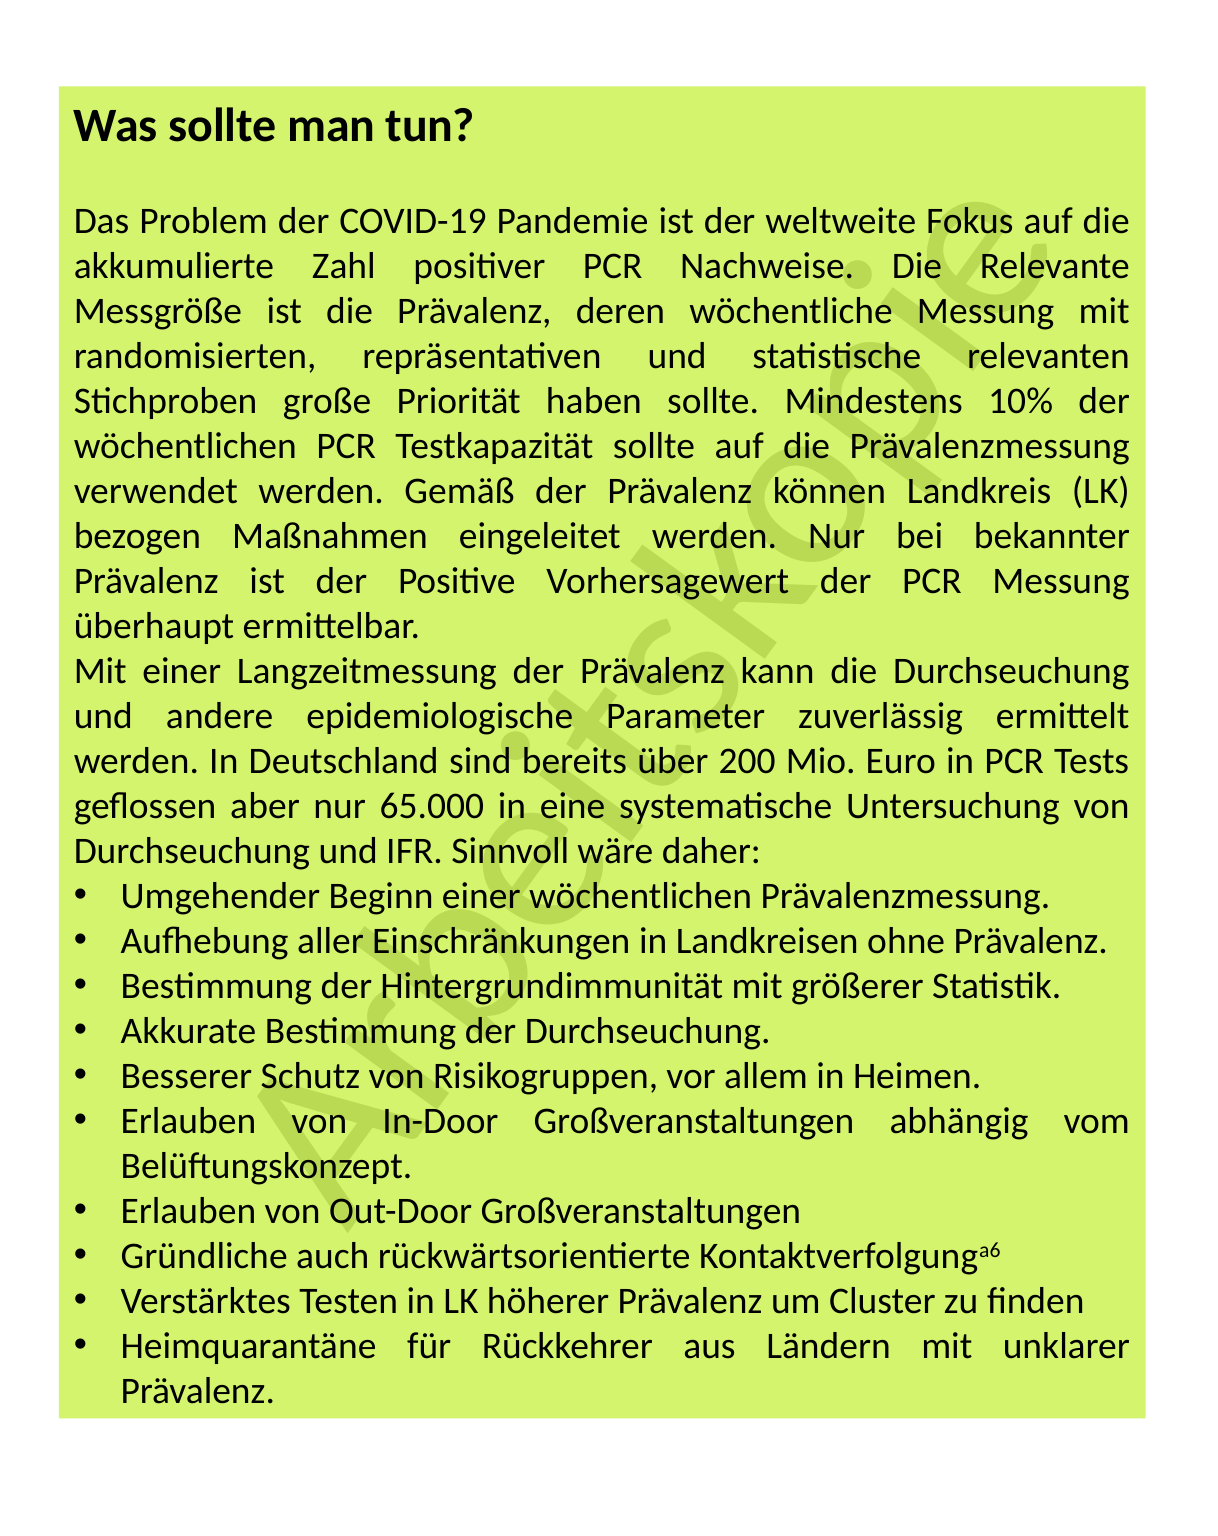

Was sollte man tun?

Das Problem der COVID-19 Pandemie ist der weltweite Fokus auf die akkumulierte Zahl positiver PCR Nachweise. Die Relevante Messgröße ist die Prävalenz, deren wöchentliche Messung mit randomisierten, repräsentativen und statistische relevanten Stichproben große Priorität haben sollte. Mindestens 10% der wöchentlichen PCR Testkapazität sollte auf die Prävalenzmessung verwendet werden. Gemäß der Prävalenz können Landkreis (LK) bezogen Maßnahmen eingeleitet werden. Nur bei bekannter Prävalenz ist der Positive Vorhersagewert der PCR Messung überhaupt ermittelbar.
Mit einer Langzeitmessung der Prävalenz kann die Durchseuchung und andere epidemiologische Parameter zuverlässig ermittelt werden. In Deutschland sind bereits über 200 Mio. Euro in PCR Tests geflossen aber nur 65.000 in eine systematische Untersuchung von Durchseuchung und IFR. Sinnvoll wäre daher:
Umgehender Beginn einer wöchentlichen Prävalenzmessung.
Aufhebung aller Einschränkungen in Landkreisen ohne Prävalenz.
Bestimmung der Hintergrundimmunität mit größerer Statistik.
Akkurate Bestimmung der Durchseuchung.
Besserer Schutz von Risikogruppen, vor allem in Heimen.
Erlauben von In-Door Großveranstaltungen abhängig vom Belüftungskonzept.
Erlauben von Out-Door Großveranstaltungen
Gründliche auch rückwärtsorientierte Kontaktverfolgunga6
Verstärktes Testen in LK höherer Prävalenz um Cluster zu finden
Heimquarantäne für Rückkehrer aus Ländern mit unklarer Prävalenz.